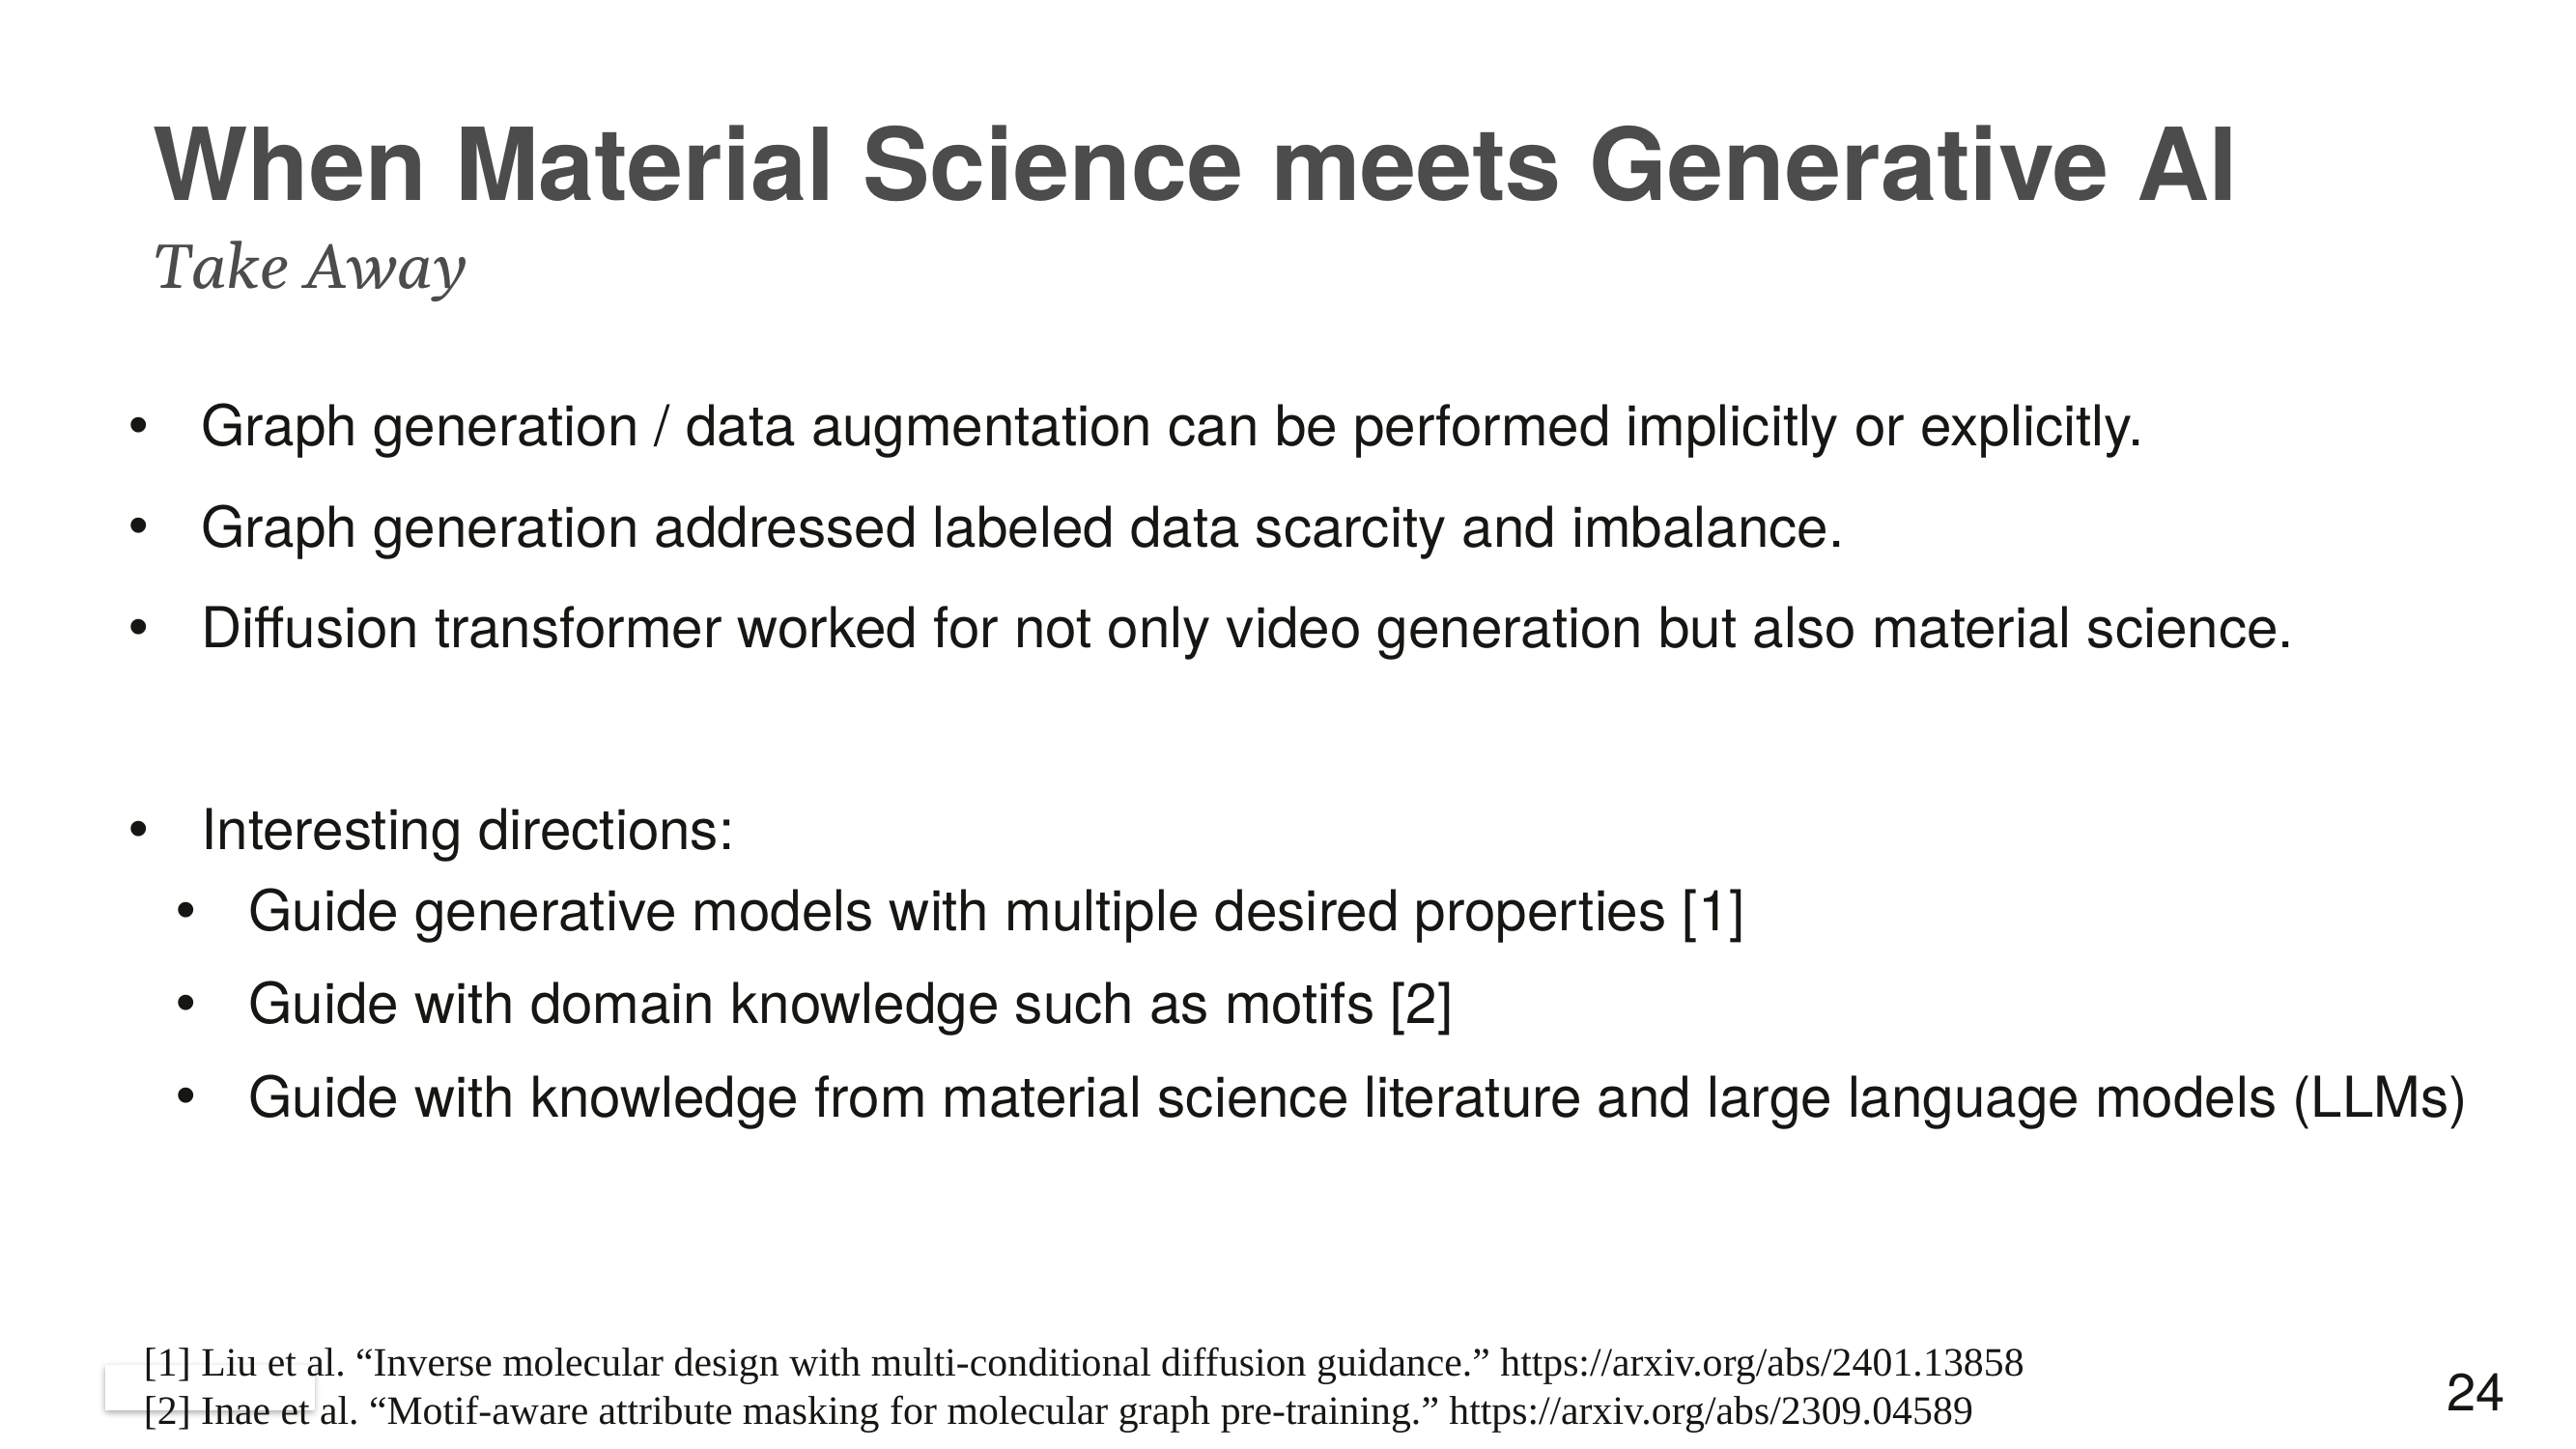

# When Material Science meets Generative AI
Take Away
Graph generation / data augmentation can be performed implicitly or explicitly.
Graph generation addressed labeled data scarcity and imbalance.
Diffusion transformer worked for not only video generation but also material science.

Interesting directions:
Guide generative models with multiple desired properties [1]
Guide with domain knowledge such as motifs [2]
Guide with knowledge from material science literature and large language models (LLMs)
[1] Liu et al. “Inverse molecular design with multi-conditional diffusion guidance.” https://arxiv.org/abs/2401.13858
[2] Inae et al. “Motif-aware attribute masking for molecular graph pre-training.” https://arxiv.org/abs/2309.04589
24